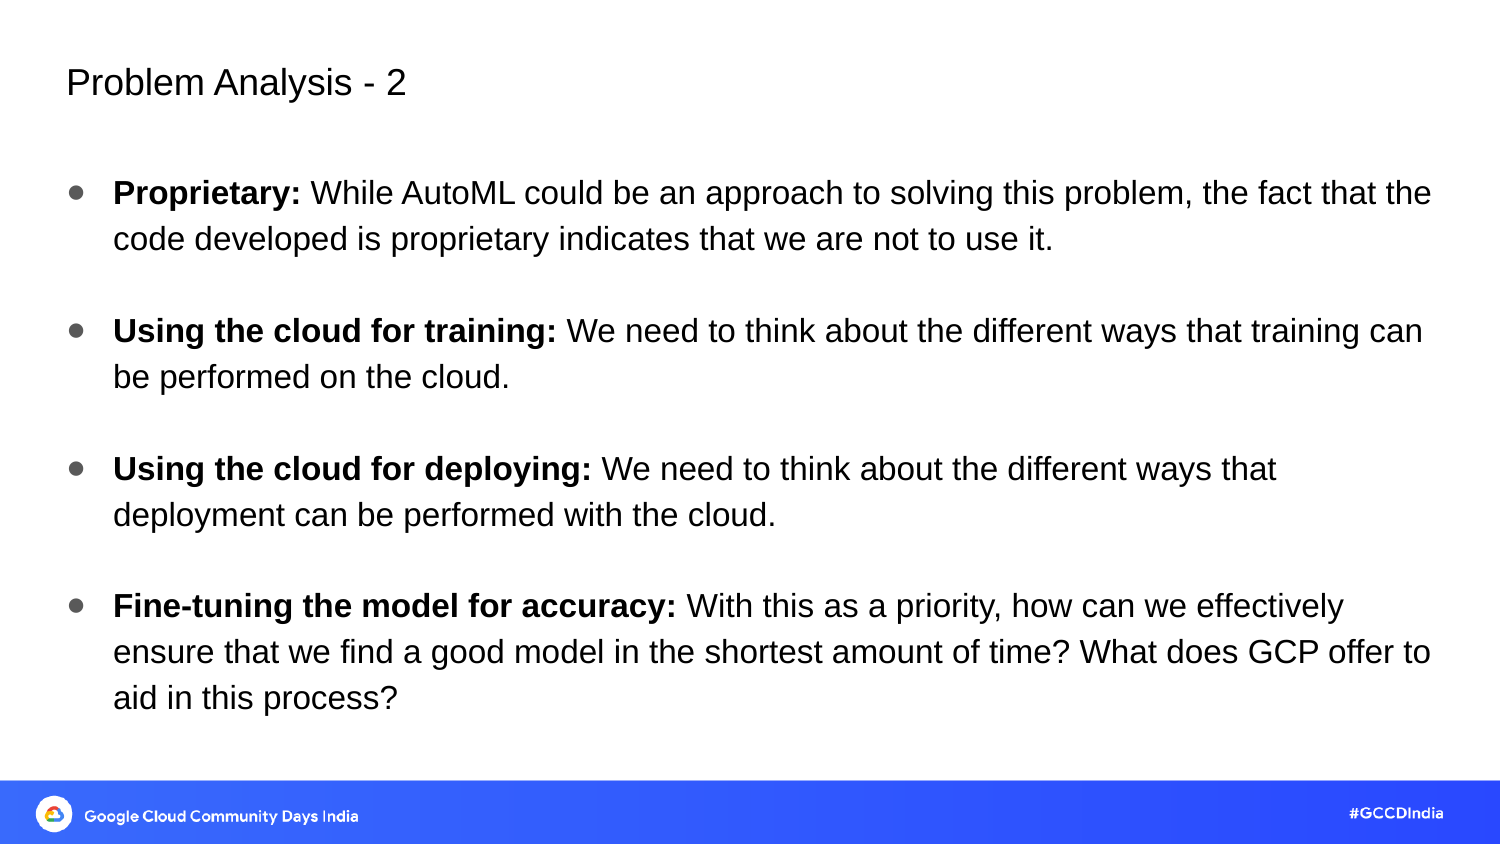

# Problem Analysis - 2
Proprietary: While AutoML could be an approach to solving this problem, the fact that the code developed is proprietary indicates that we are not to use it.

Using the cloud for training: We need to think about the different ways that training can be performed on the cloud.

Using the cloud for deploying: We need to think about the different ways that deployment can be performed with the cloud.

Fine-tuning the model for accuracy: With this as a priority, how can we effectively ensure that we find a good model in the shortest amount of time? What does GCP offer to aid in this process?